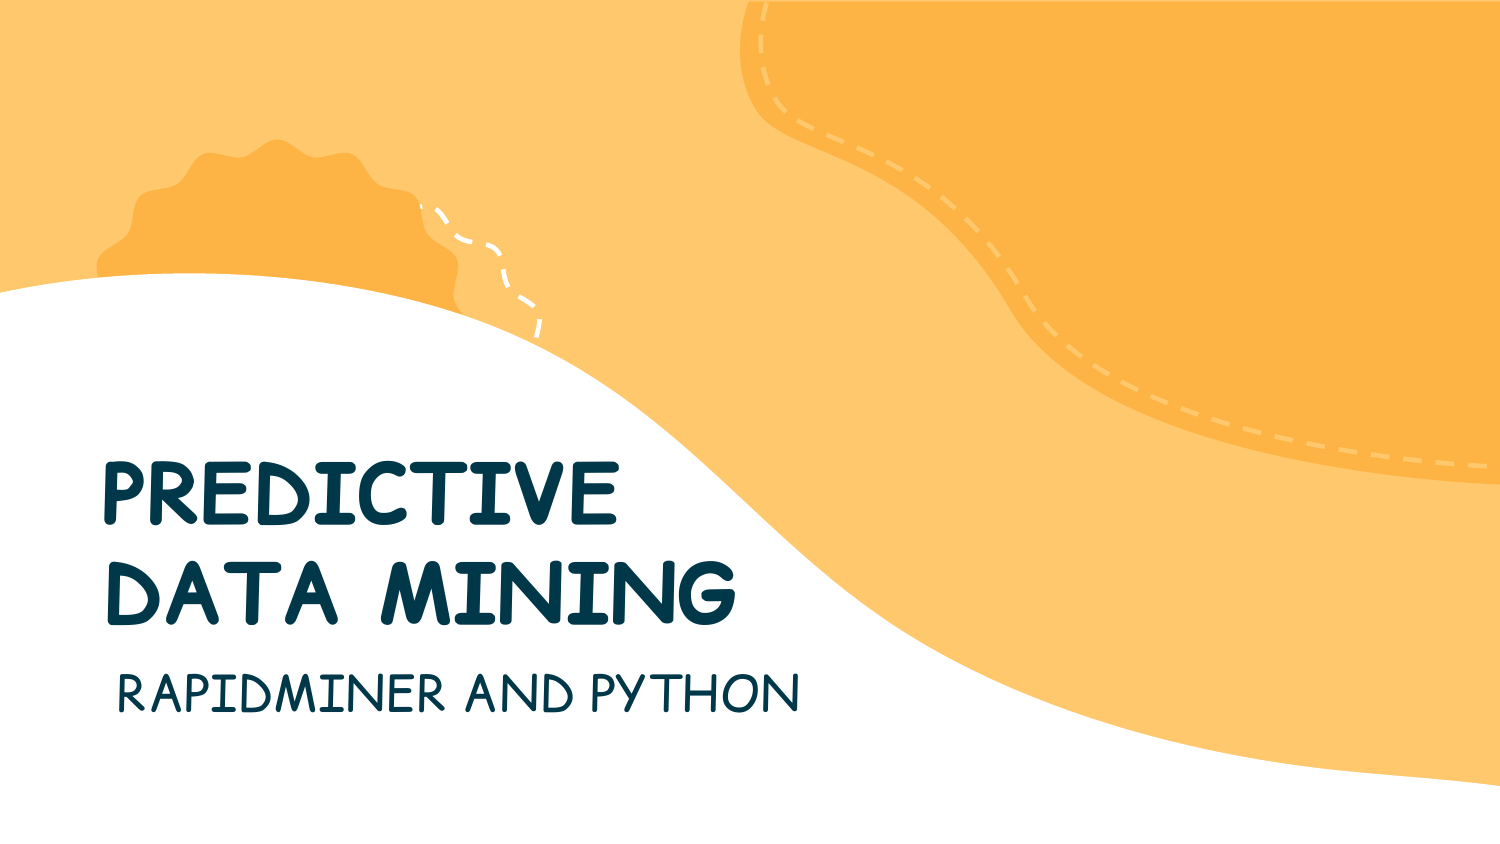

# PREDICTIVE DATA MINING
RAPIDMINER AND PYTHON